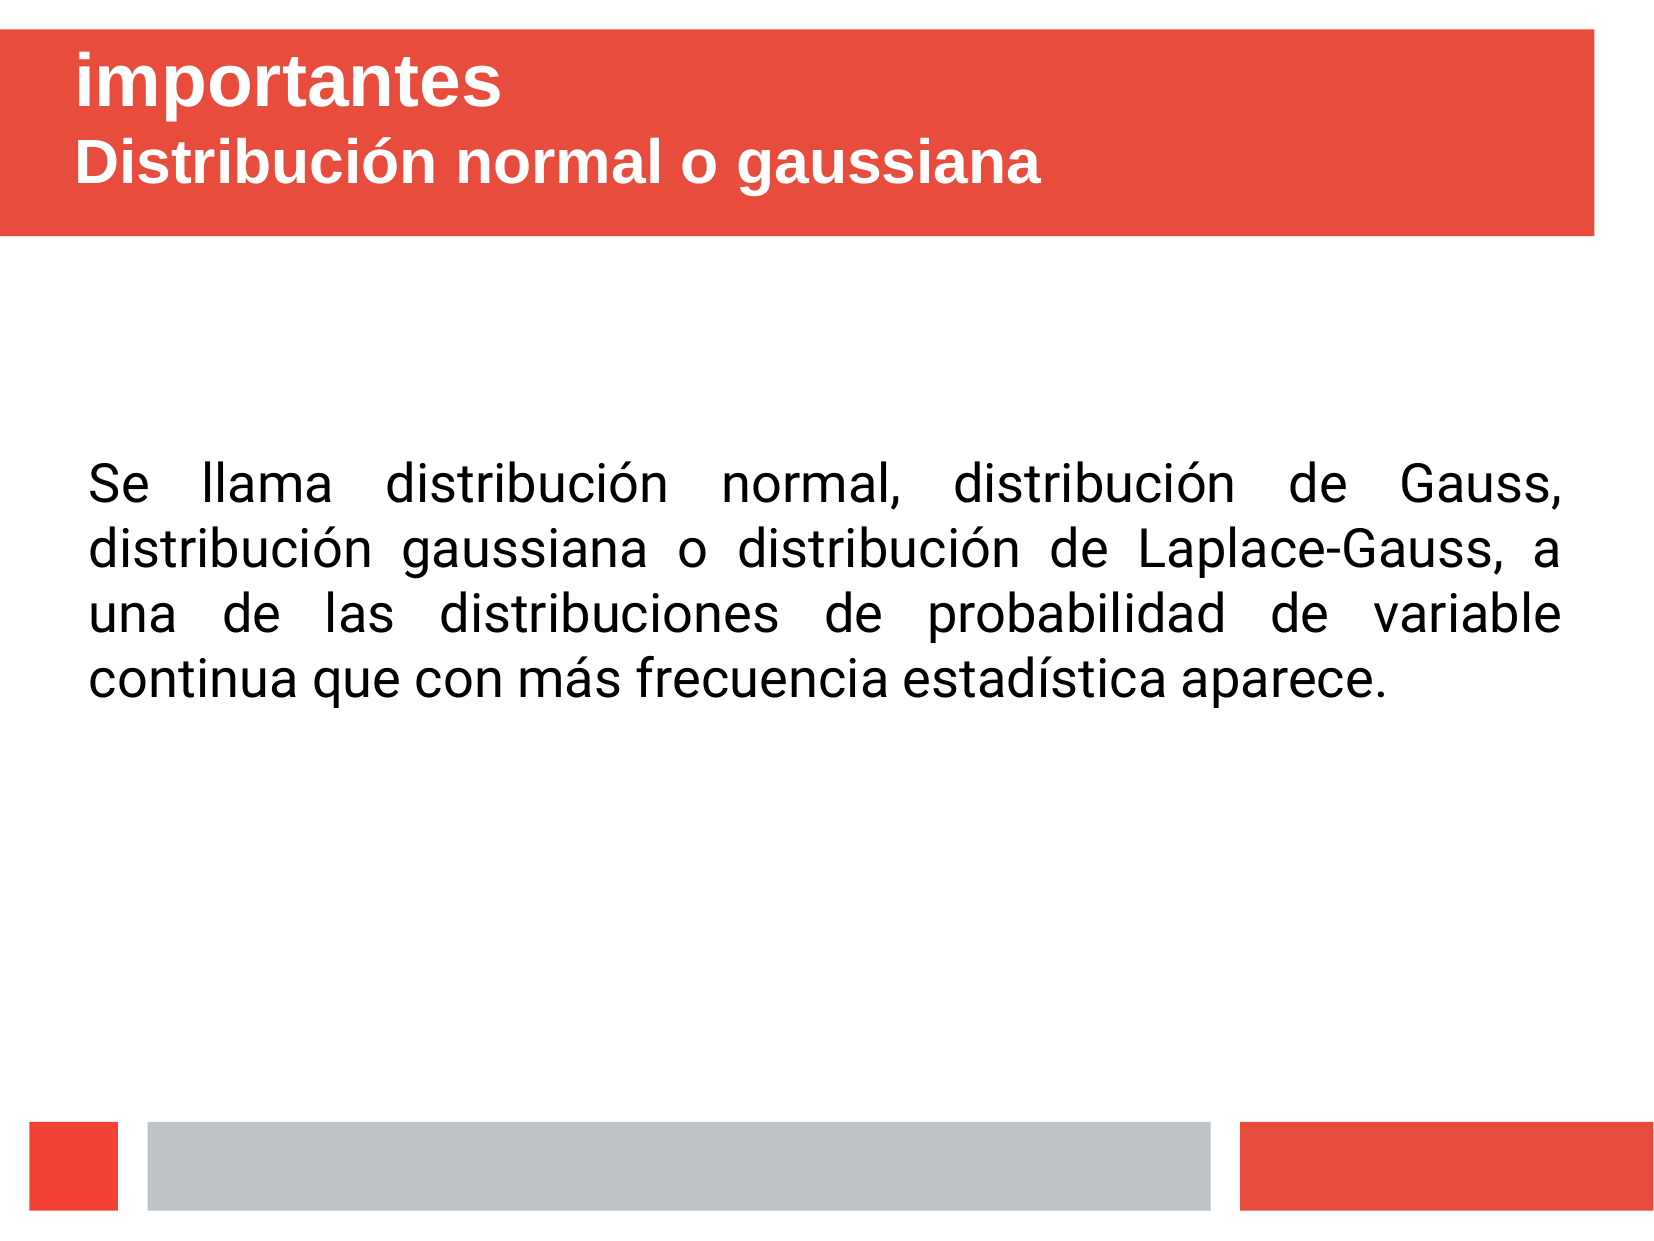

# Variables aleatorias continuas importantes
Distribución normal o gaussiana

Se llama distribución normal, distribución de Gauss, distribución gaussiana o distribución de Laplace-Gauss, a una de las distribuciones de probabilidad de variable continua que con más frecuencia estadística aparece.